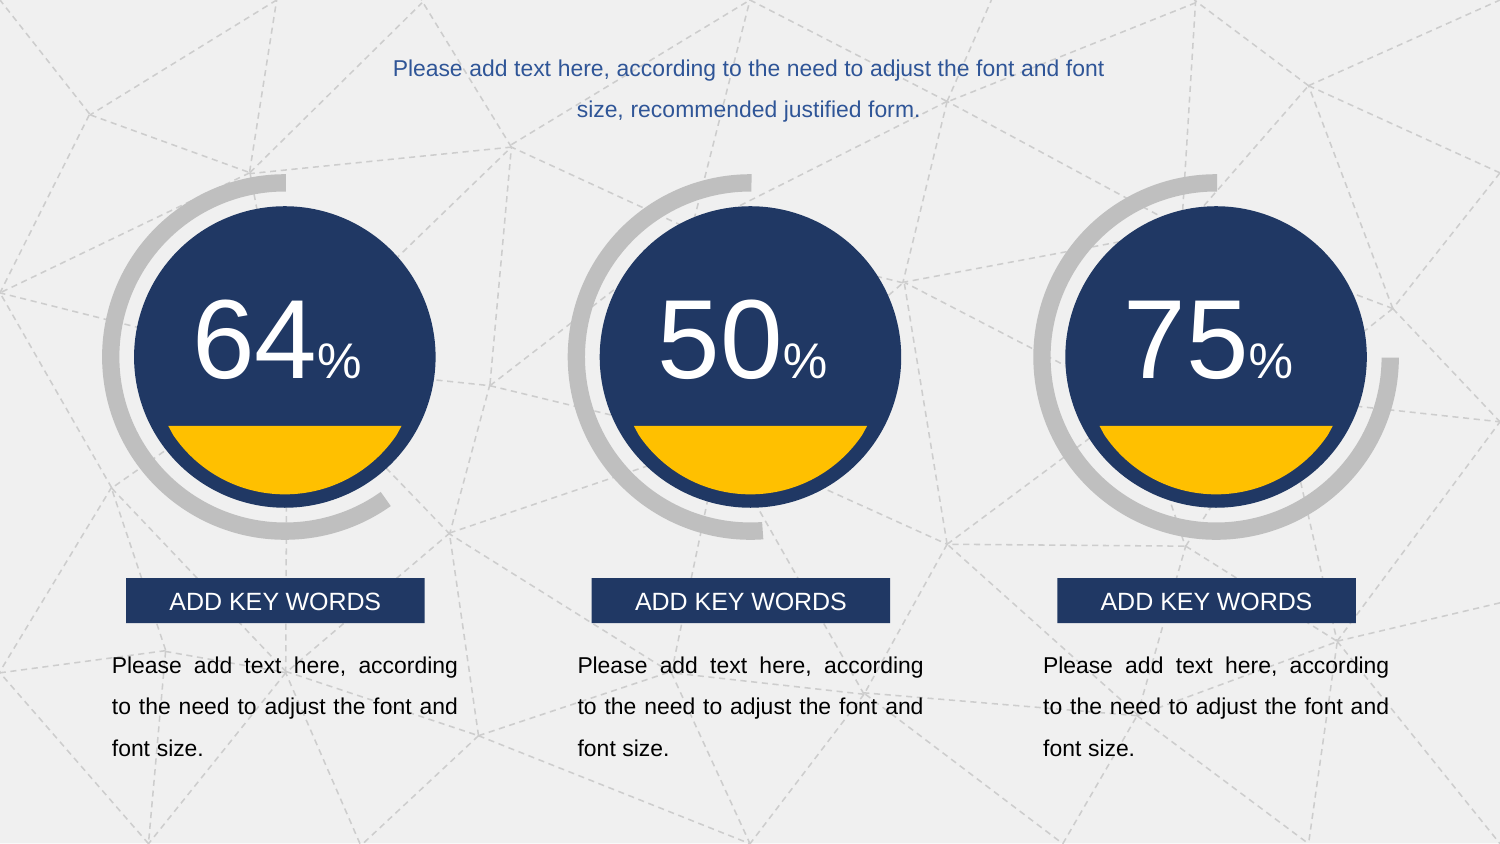

Please add text here, according to the need to adjust the font and font size, recommended justified form.

64%

50%

75%
ADD KEY WORDS
Please add text here, according to the need to adjust the font and font size.
ADD KEY WORDS
Please add text here, according to the need to adjust the font and font size.
ADD KEY WORDS
Please add text here, according to the need to adjust the font and font size.